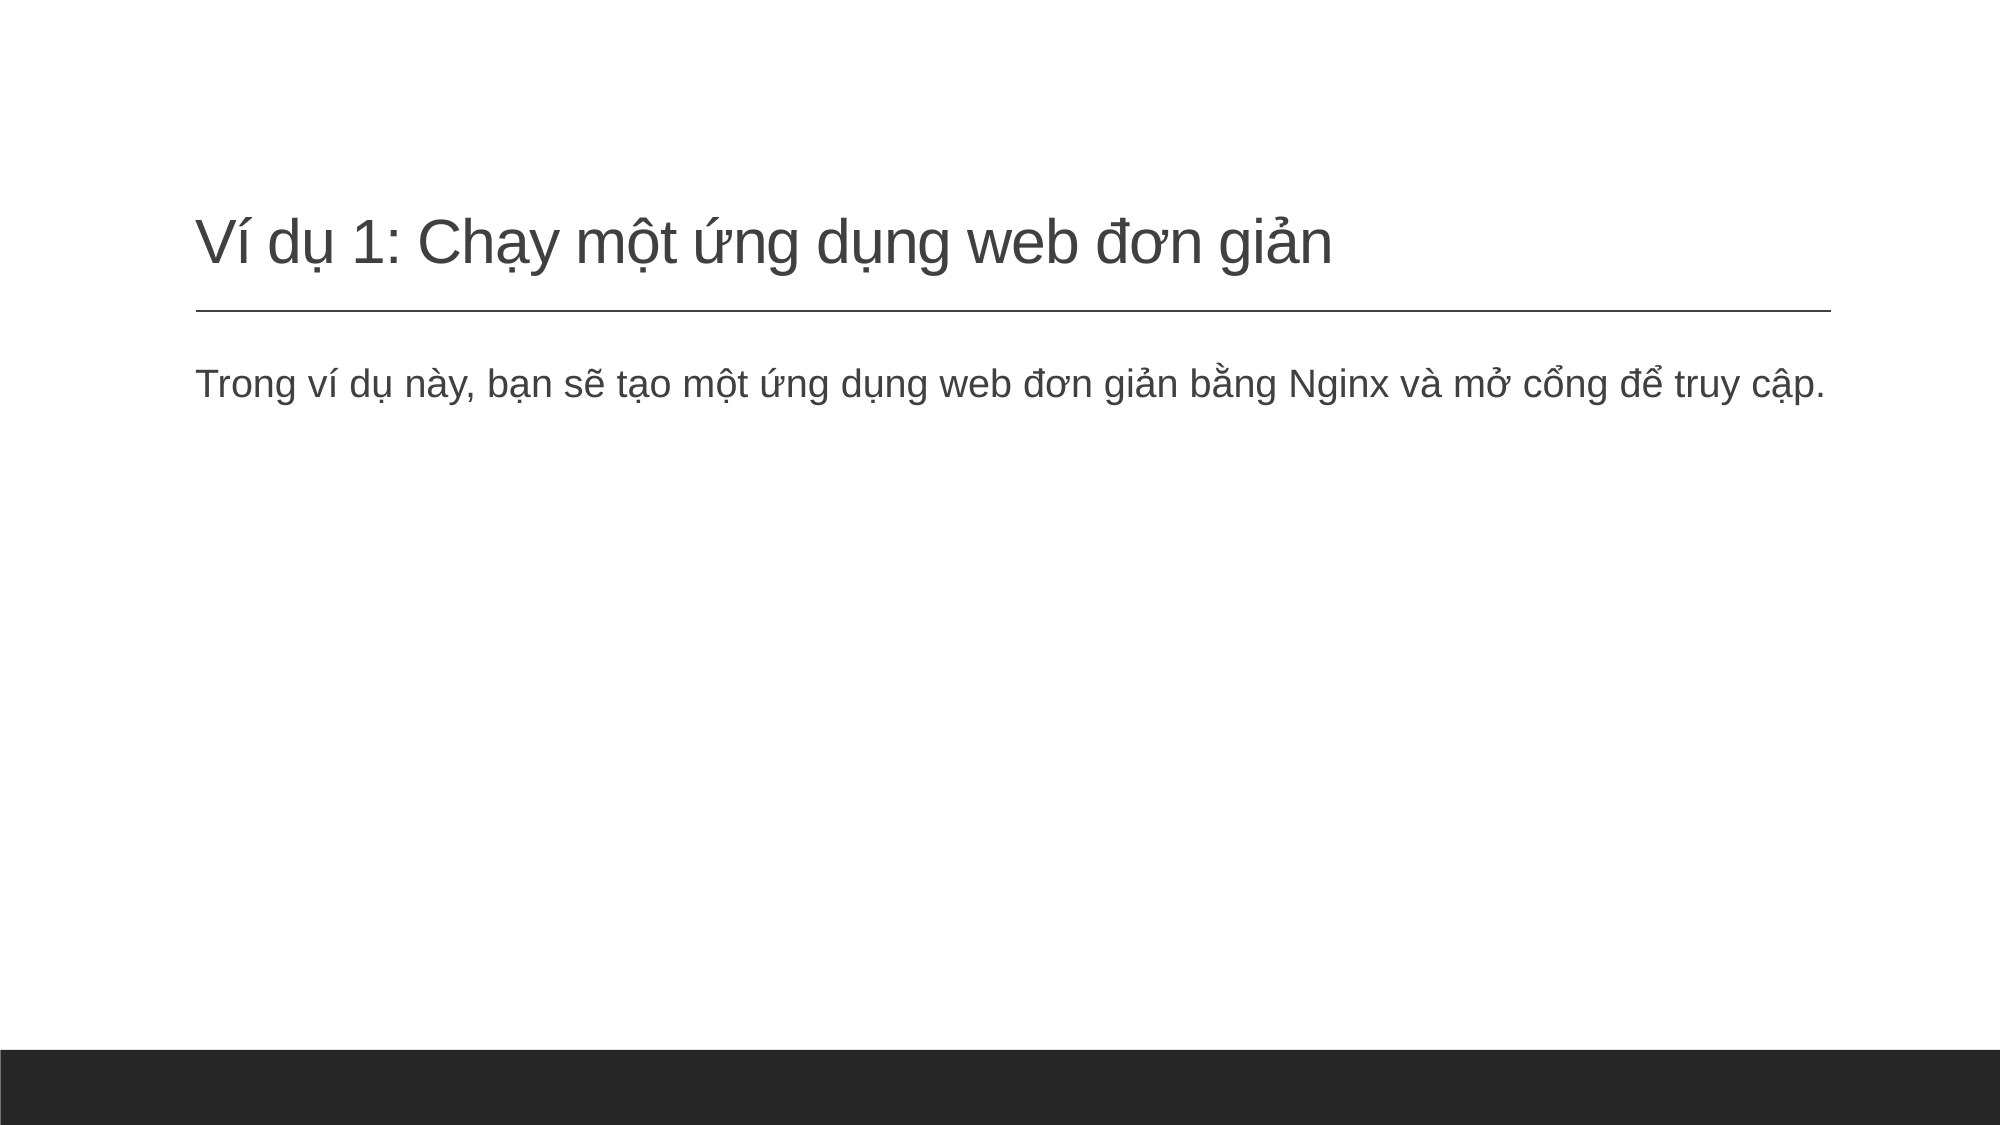

# Ví dụ 1: Chạy một ứng dụng web đơn giản
Trong ví dụ này, bạn sẽ tạo một ứng dụng web đơn giản bằng Nginx và mở cổng để truy cập.